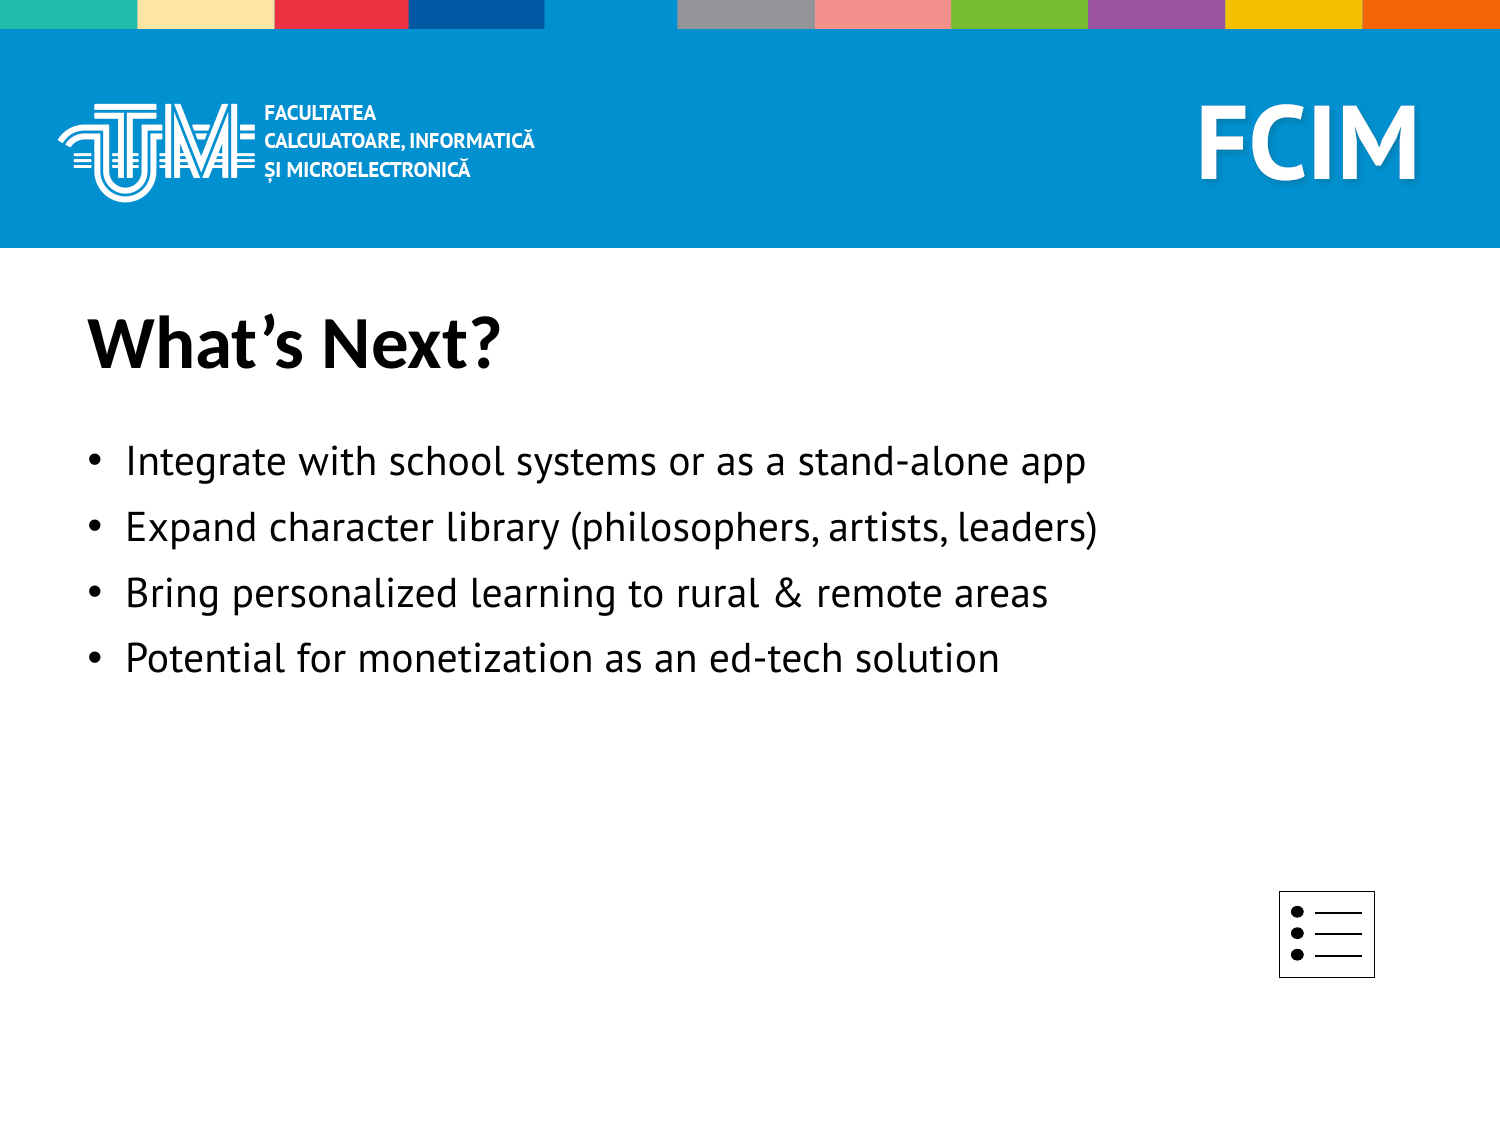

What’s Next?
Integrate with school systems or as a stand-alone app
Expand character library (philosophers, artists, leaders)
Bring personalized learning to rural & remote areas
Potential for monetization as an ed-tech solution